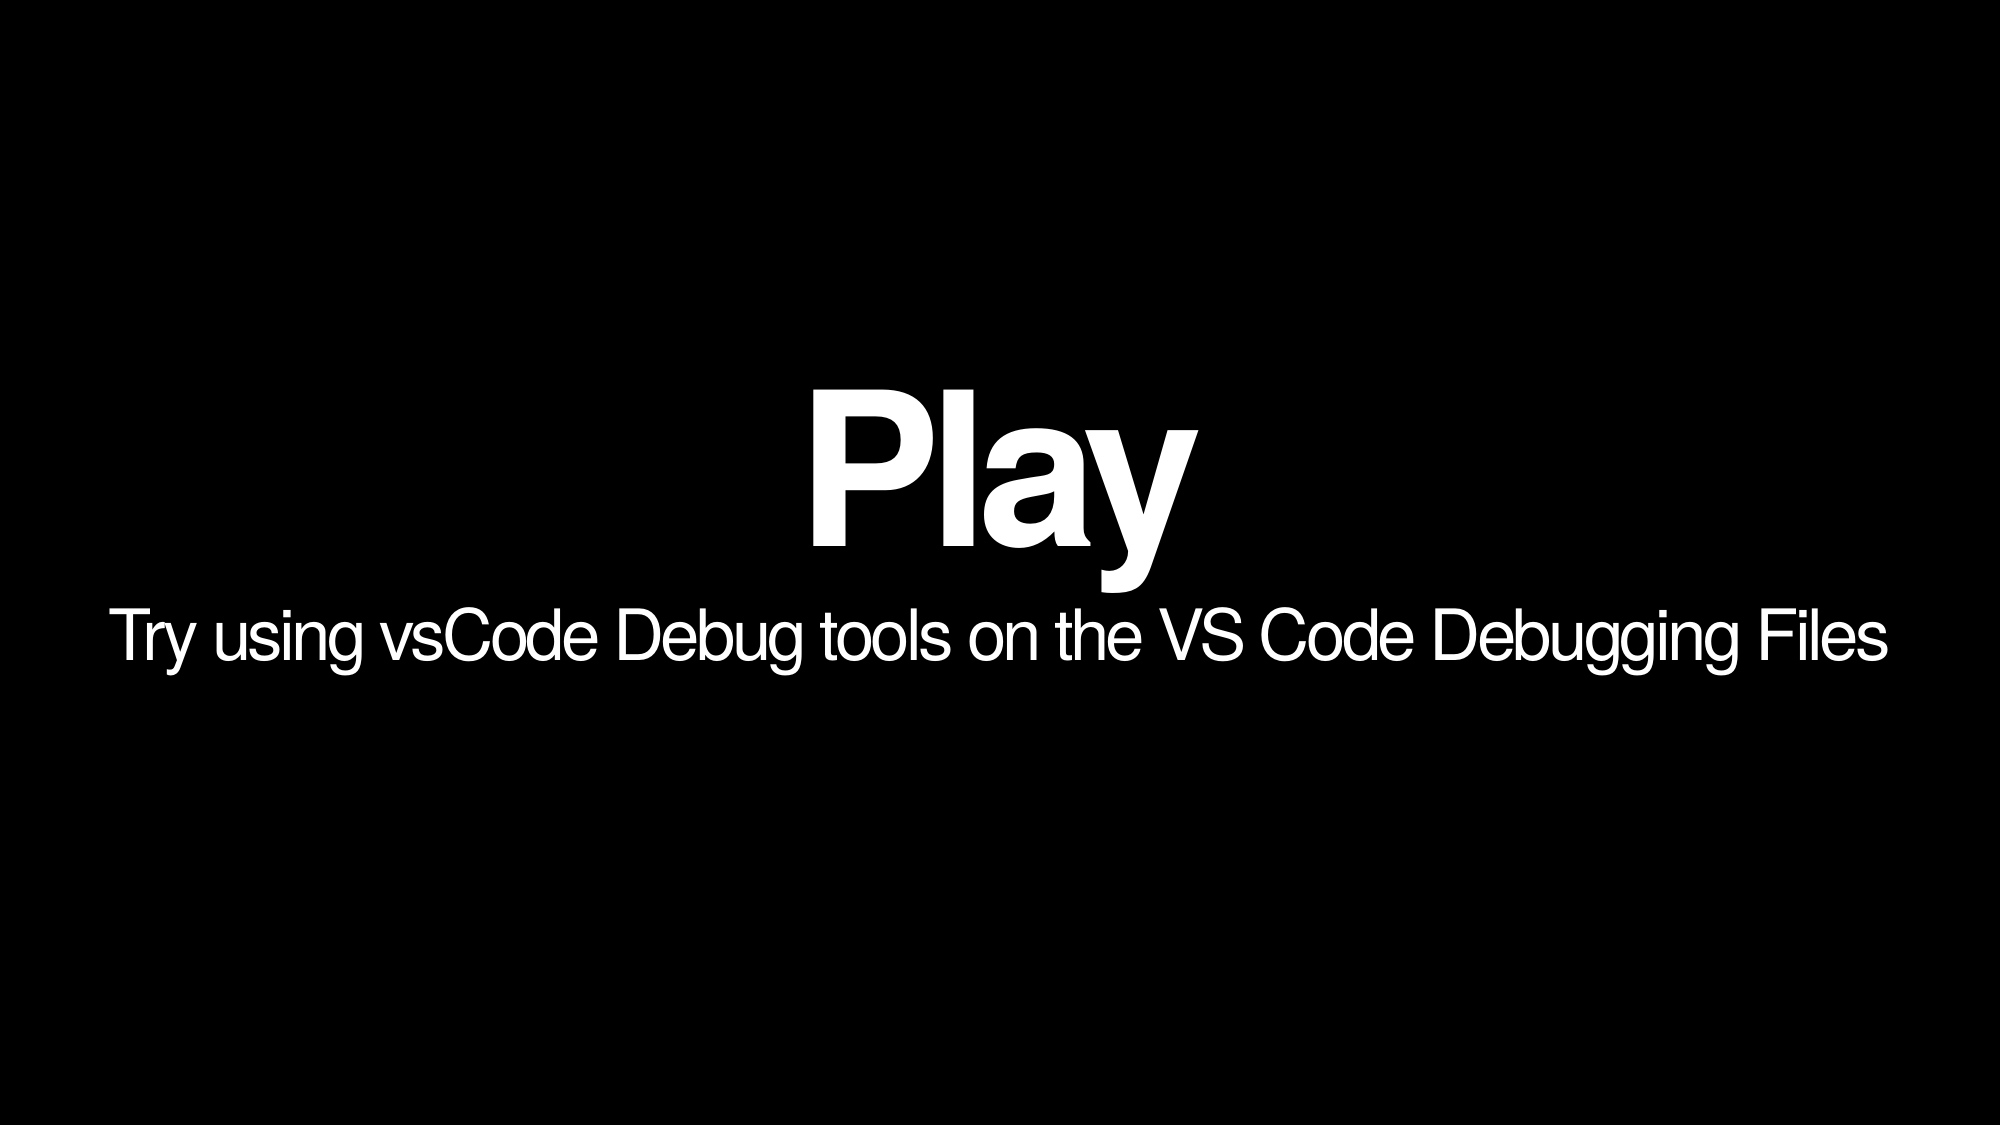

Play
Try using vsCode Debug tools on the VS Code Debugging Files